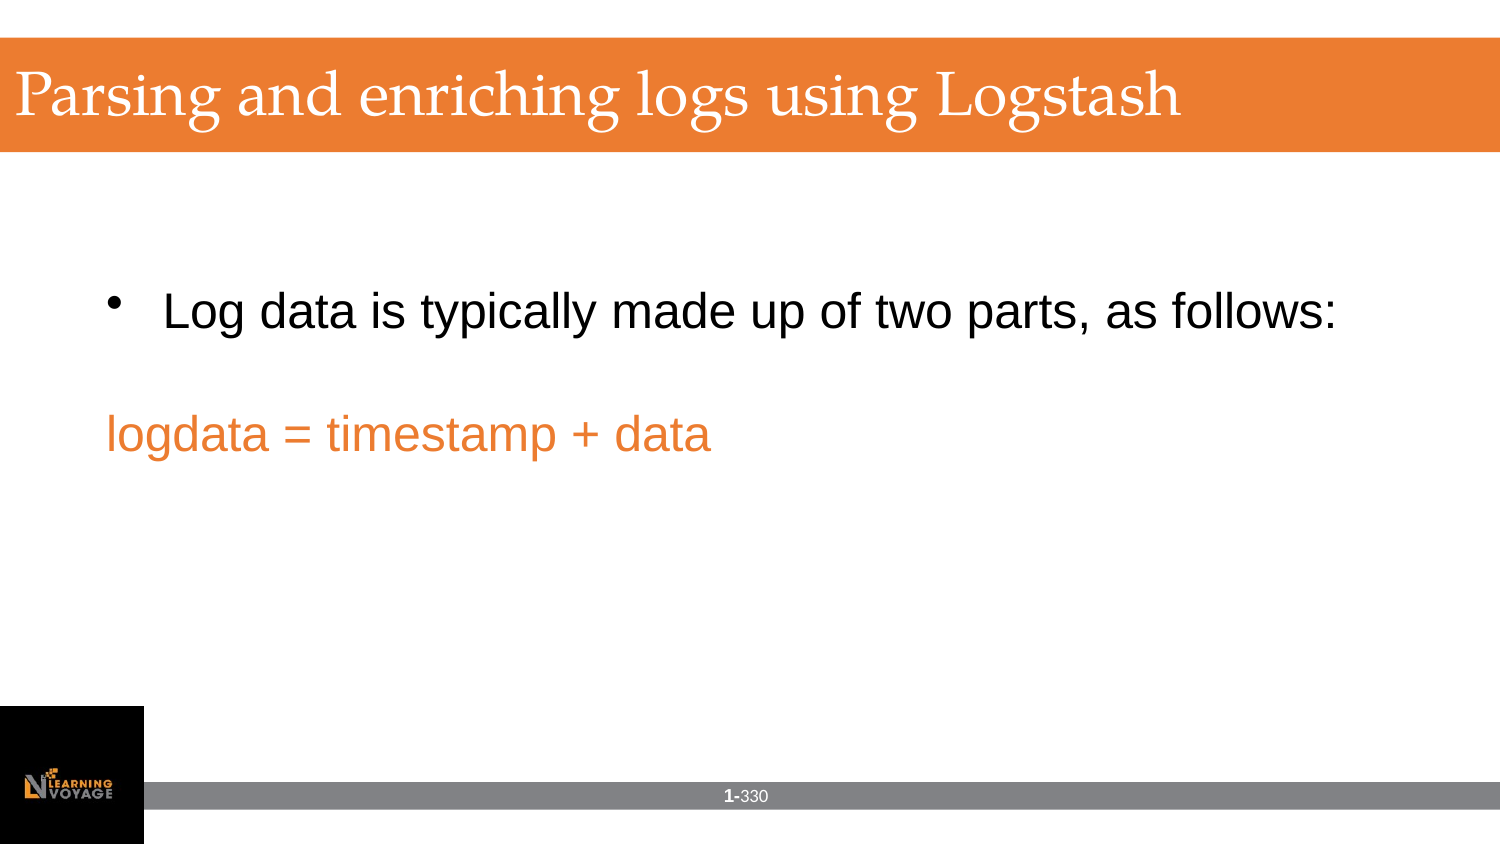

# Parsing and enriching logs using Logstash
Log data is typically made up of two parts, as follows:

logdata = timestamp + data
1-330